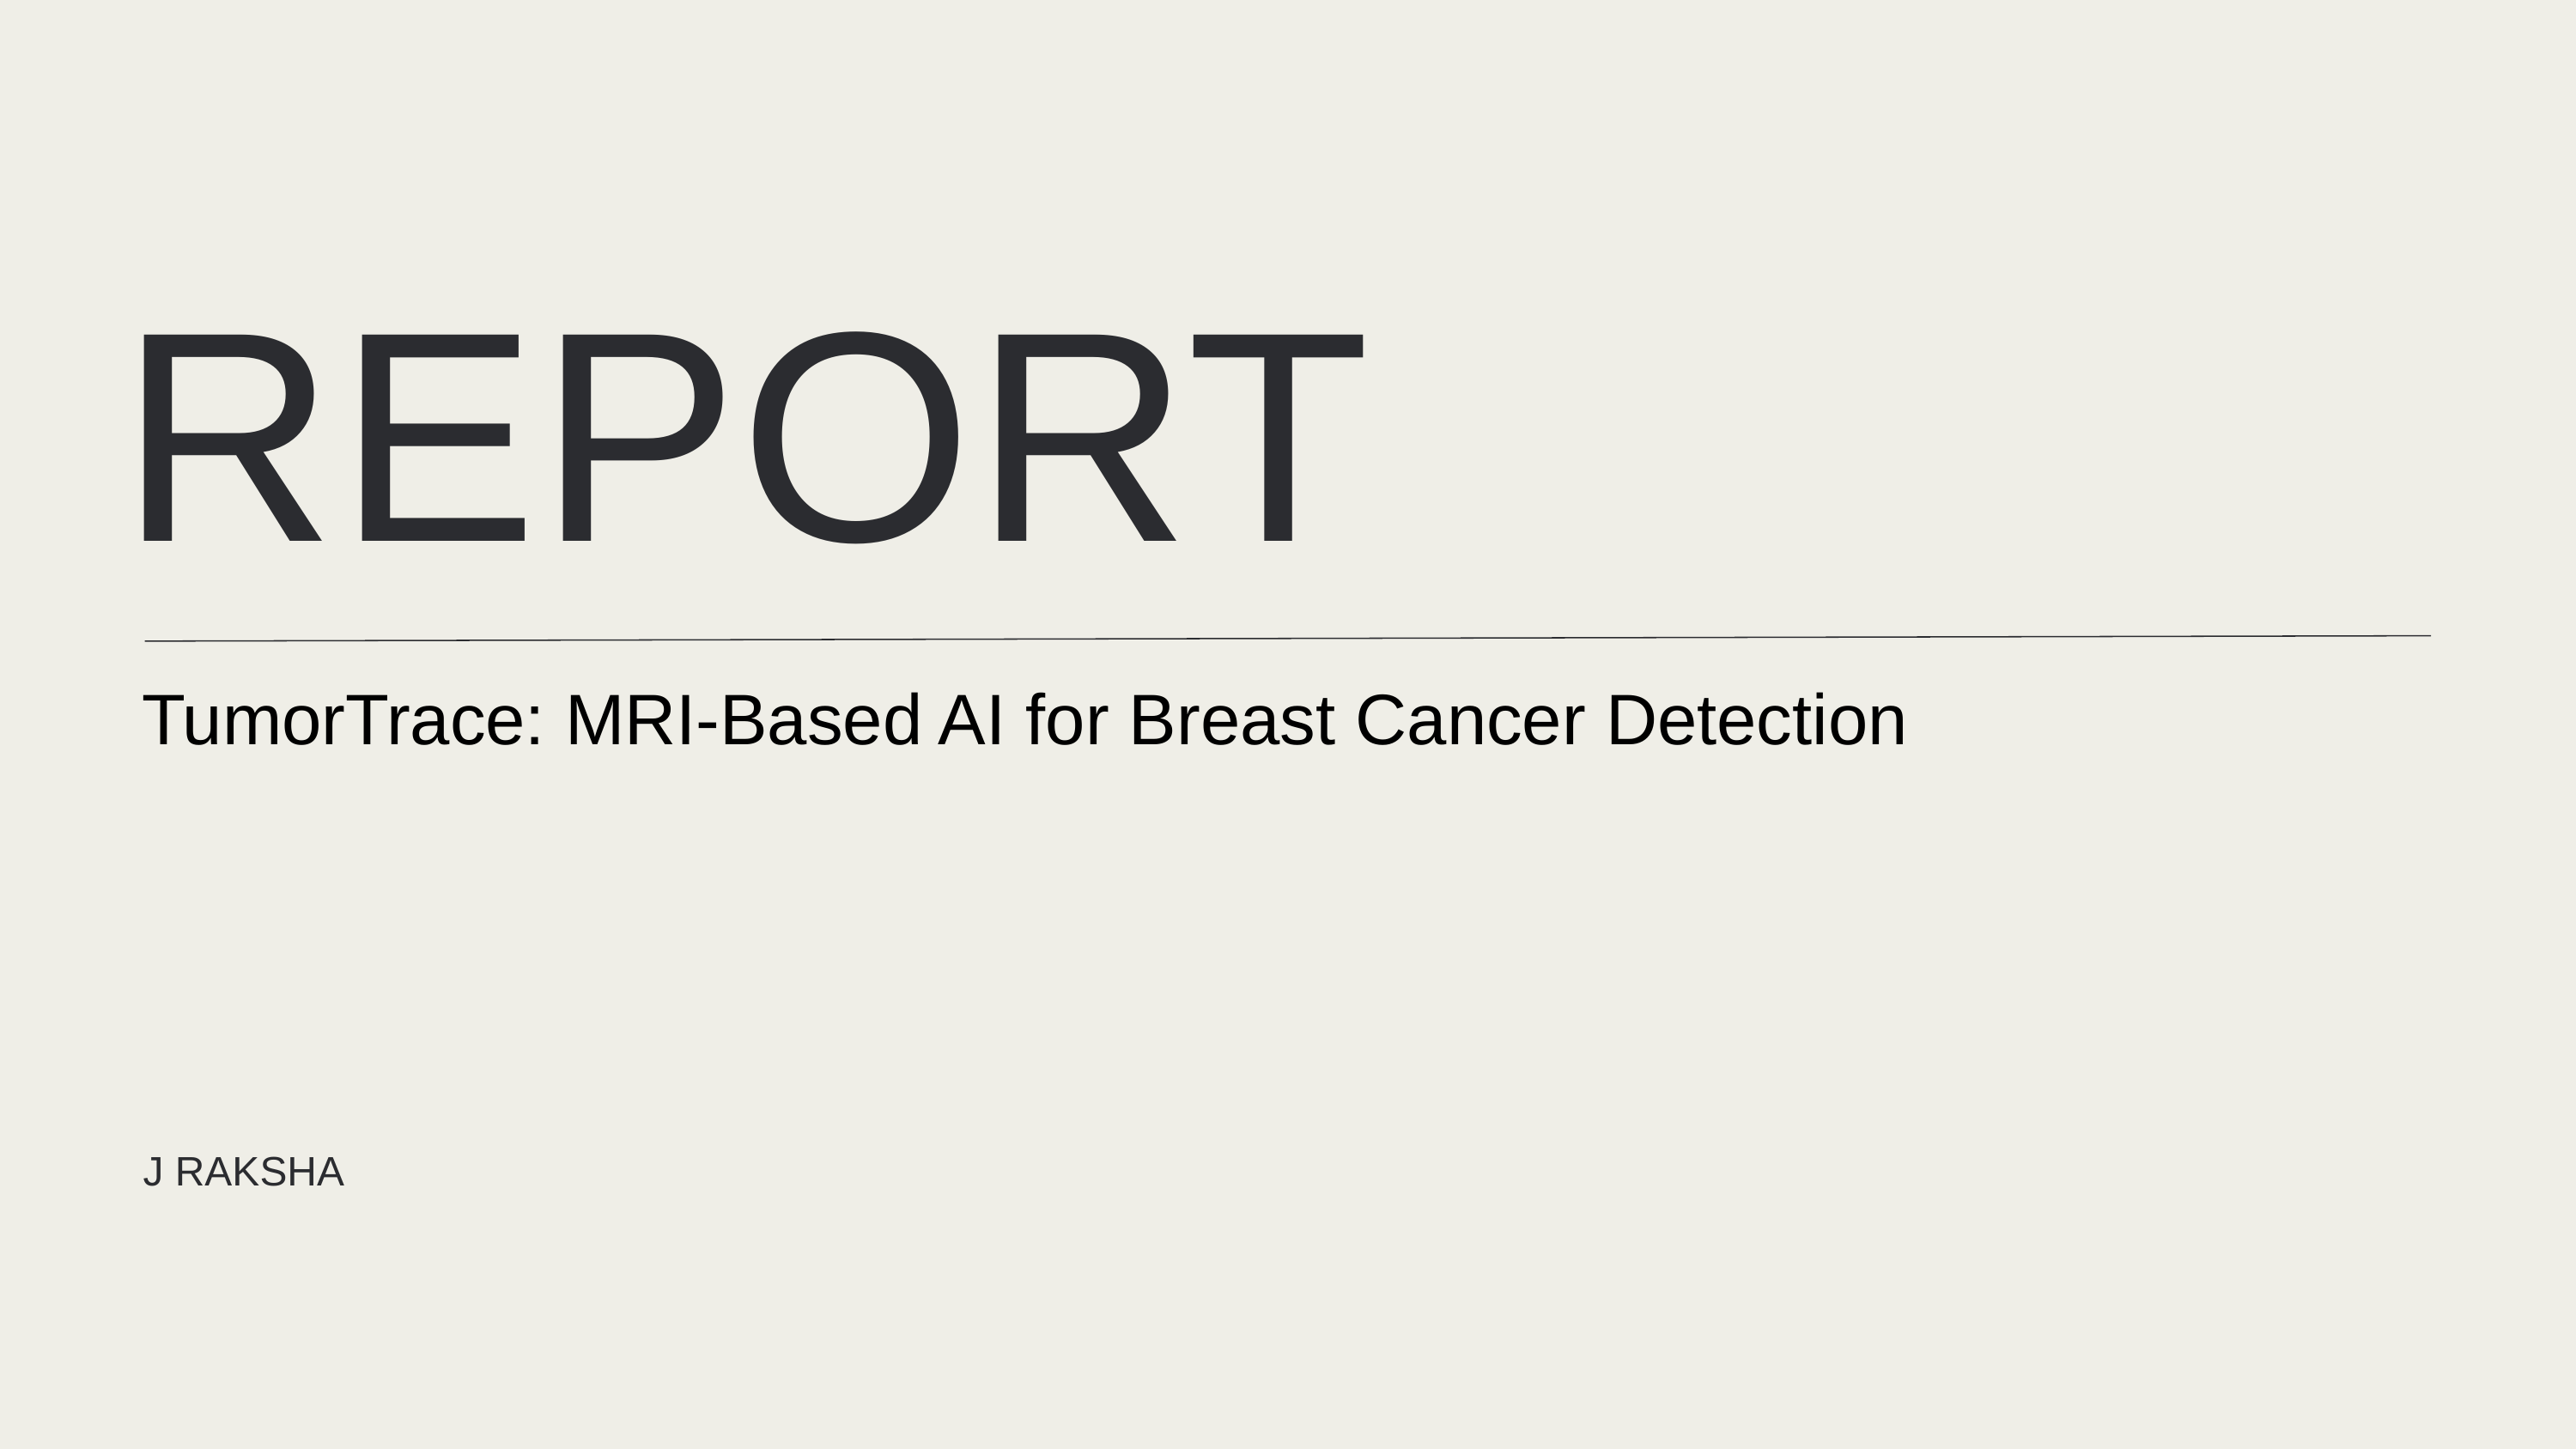

REPORT

TumorTrace: MRI-Based AI for Breast Cancer Detection
J RAKSHA